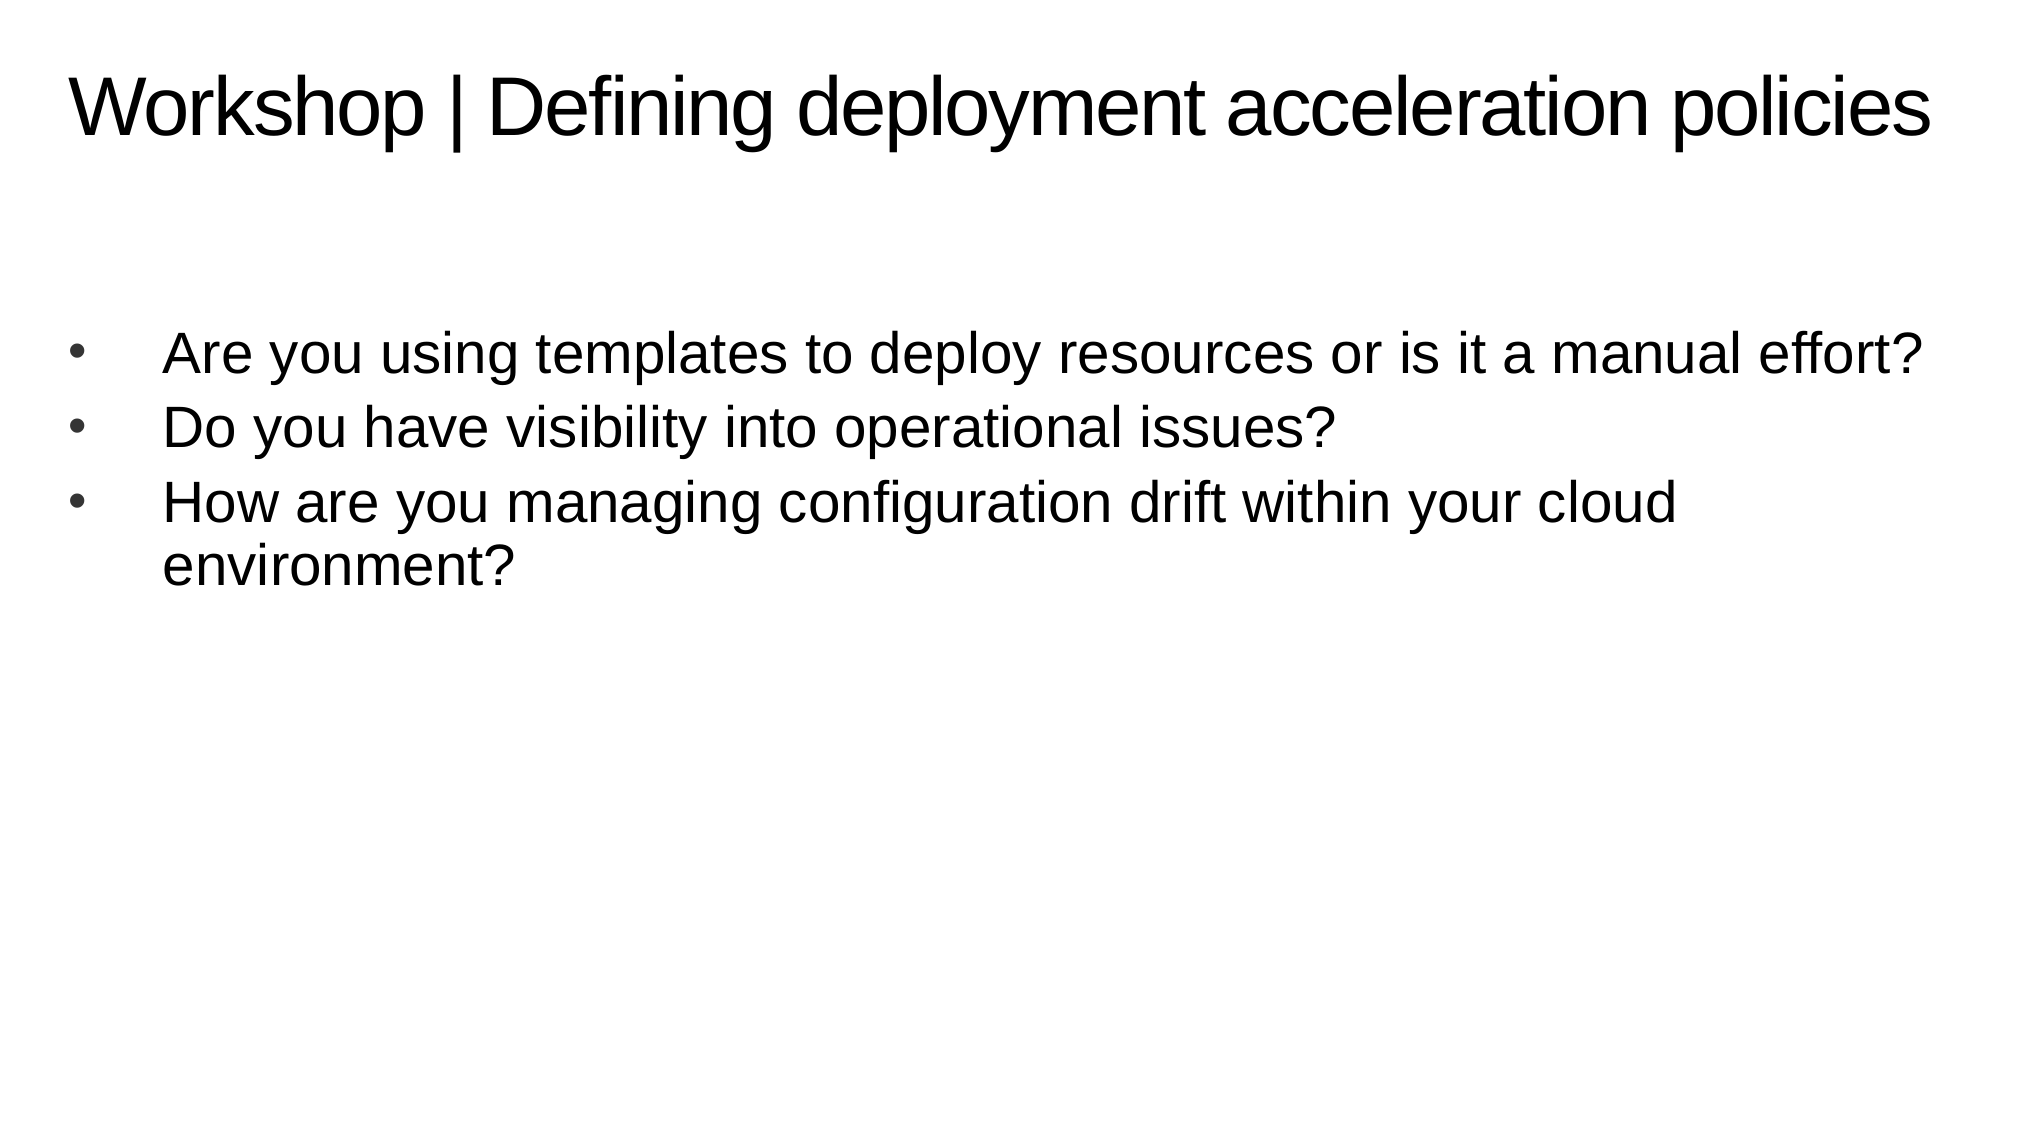

# Workshop | Defining deployment acceleration policies
Are you using templates to deploy resources or is it a manual effort?
Do you have visibility into operational issues?
How are you managing configuration drift within your cloud environment?